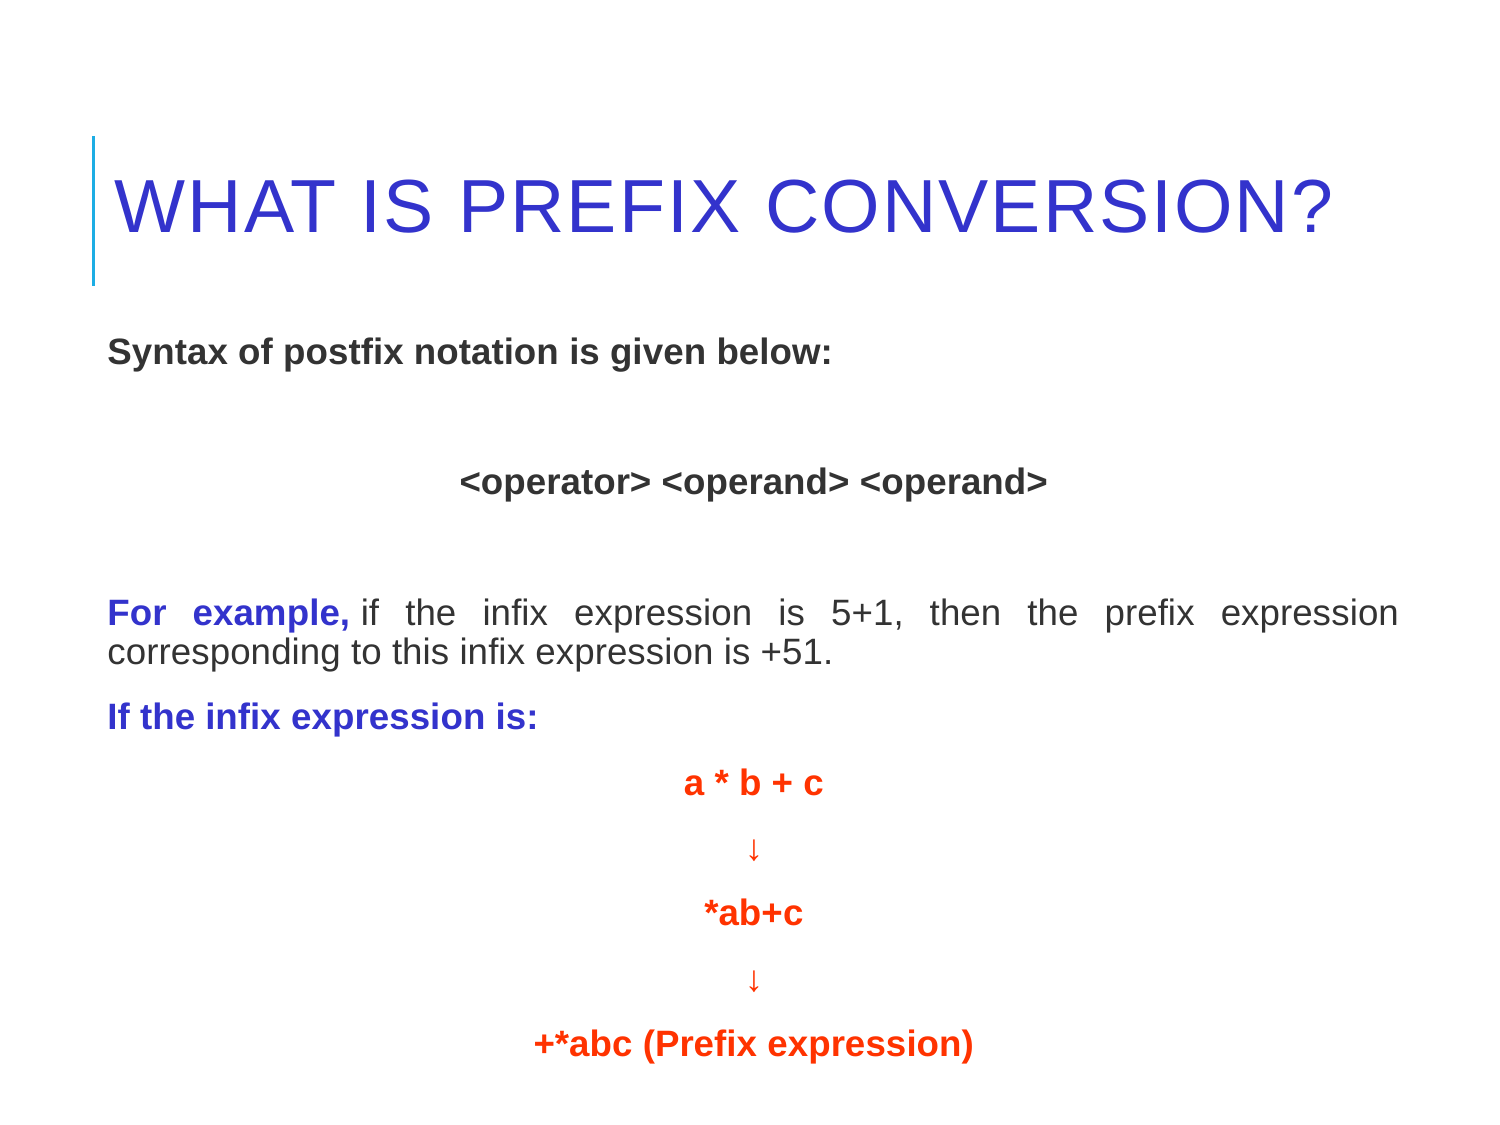

# What is Prefix conversion?
Syntax of postfix notation is given below:

<operator> <operand> <operand>

For example, if the infix expression is 5+1, then the prefix expression corresponding to this infix expression is +51.
If the infix expression is:
a * b + c
↓
*ab+c
↓
+*abc (Prefix expression)